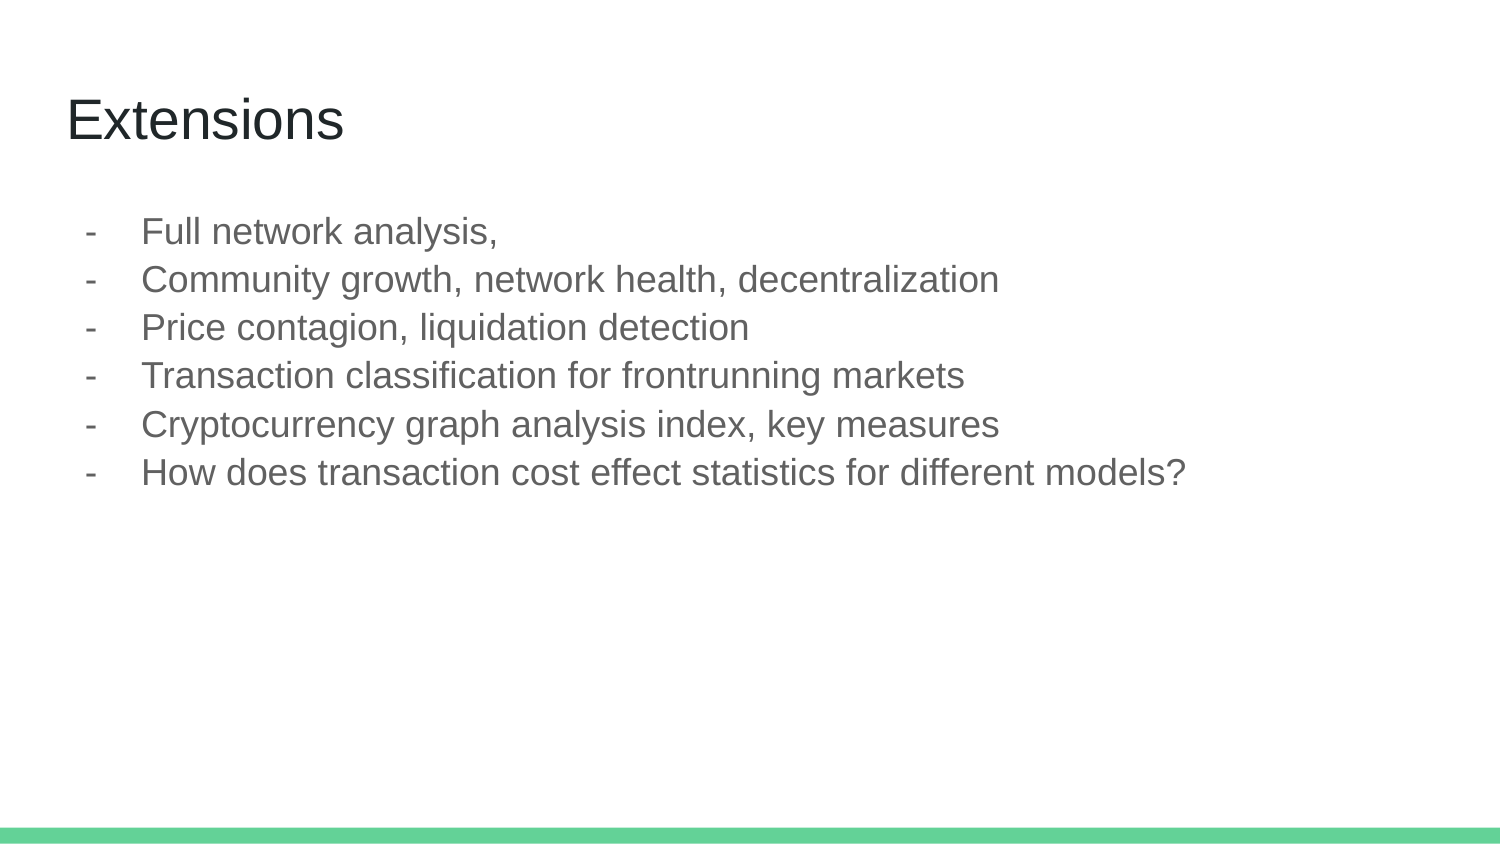

# Extensions
Full network analysis,
Community growth, network health, decentralization
Price contagion, liquidation detection
Transaction classification for frontrunning markets
Cryptocurrency graph analysis index, key measures
How does transaction cost effect statistics for different models?